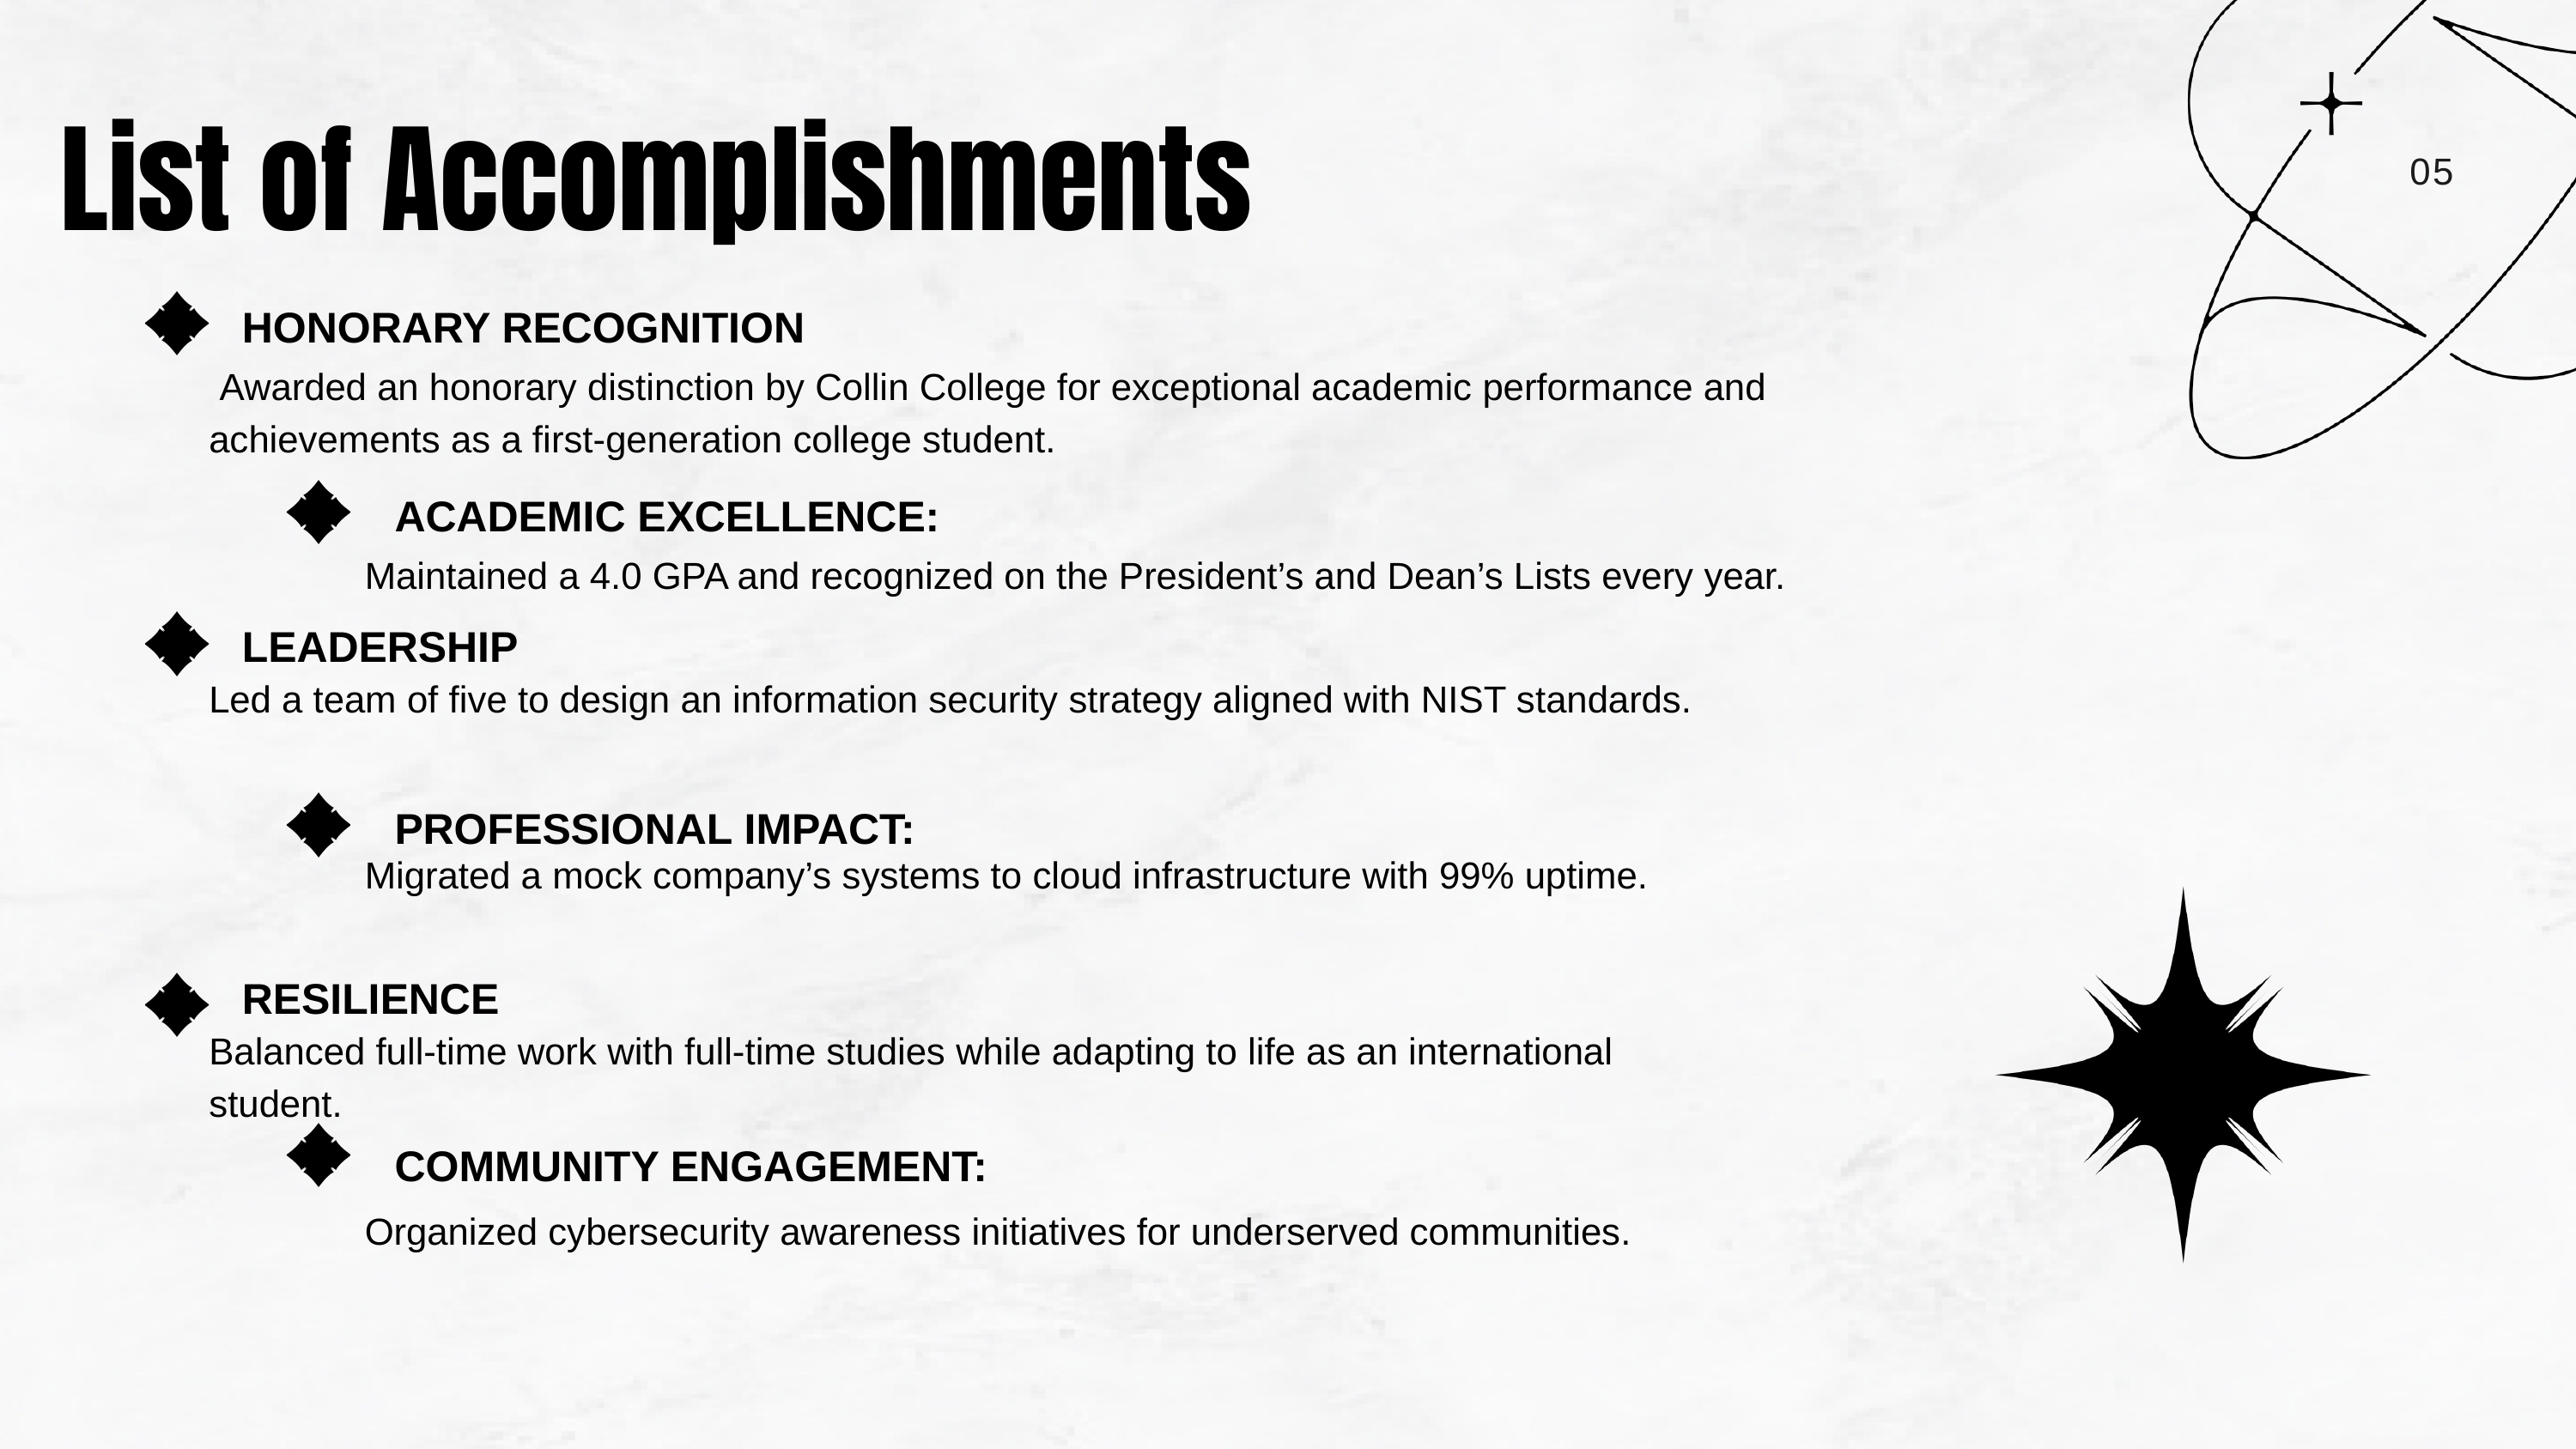

List of Accomplishments
05

HONORARY RECOGNITION
 Awarded an honorary distinction by Collin College for exceptional academic performance and achievements as a first-generation college student.

ACADEMIC EXCELLENCE:
Maintained a 4.0 GPA and recognized on the President’s and Dean’s Lists every year.
LEADERSHIP

Led a team of five to design an information security strategy aligned with NIST standards.

PROFESSIONAL IMPACT:
Migrated a mock company’s systems to cloud infrastructure with 99% uptime.

RESILIENCE

Balanced full-time work with full-time studies while adapting to life as an international student.

COMMUNITY ENGAGEMENT:
Organized cybersecurity awareness initiatives for underserved communities.